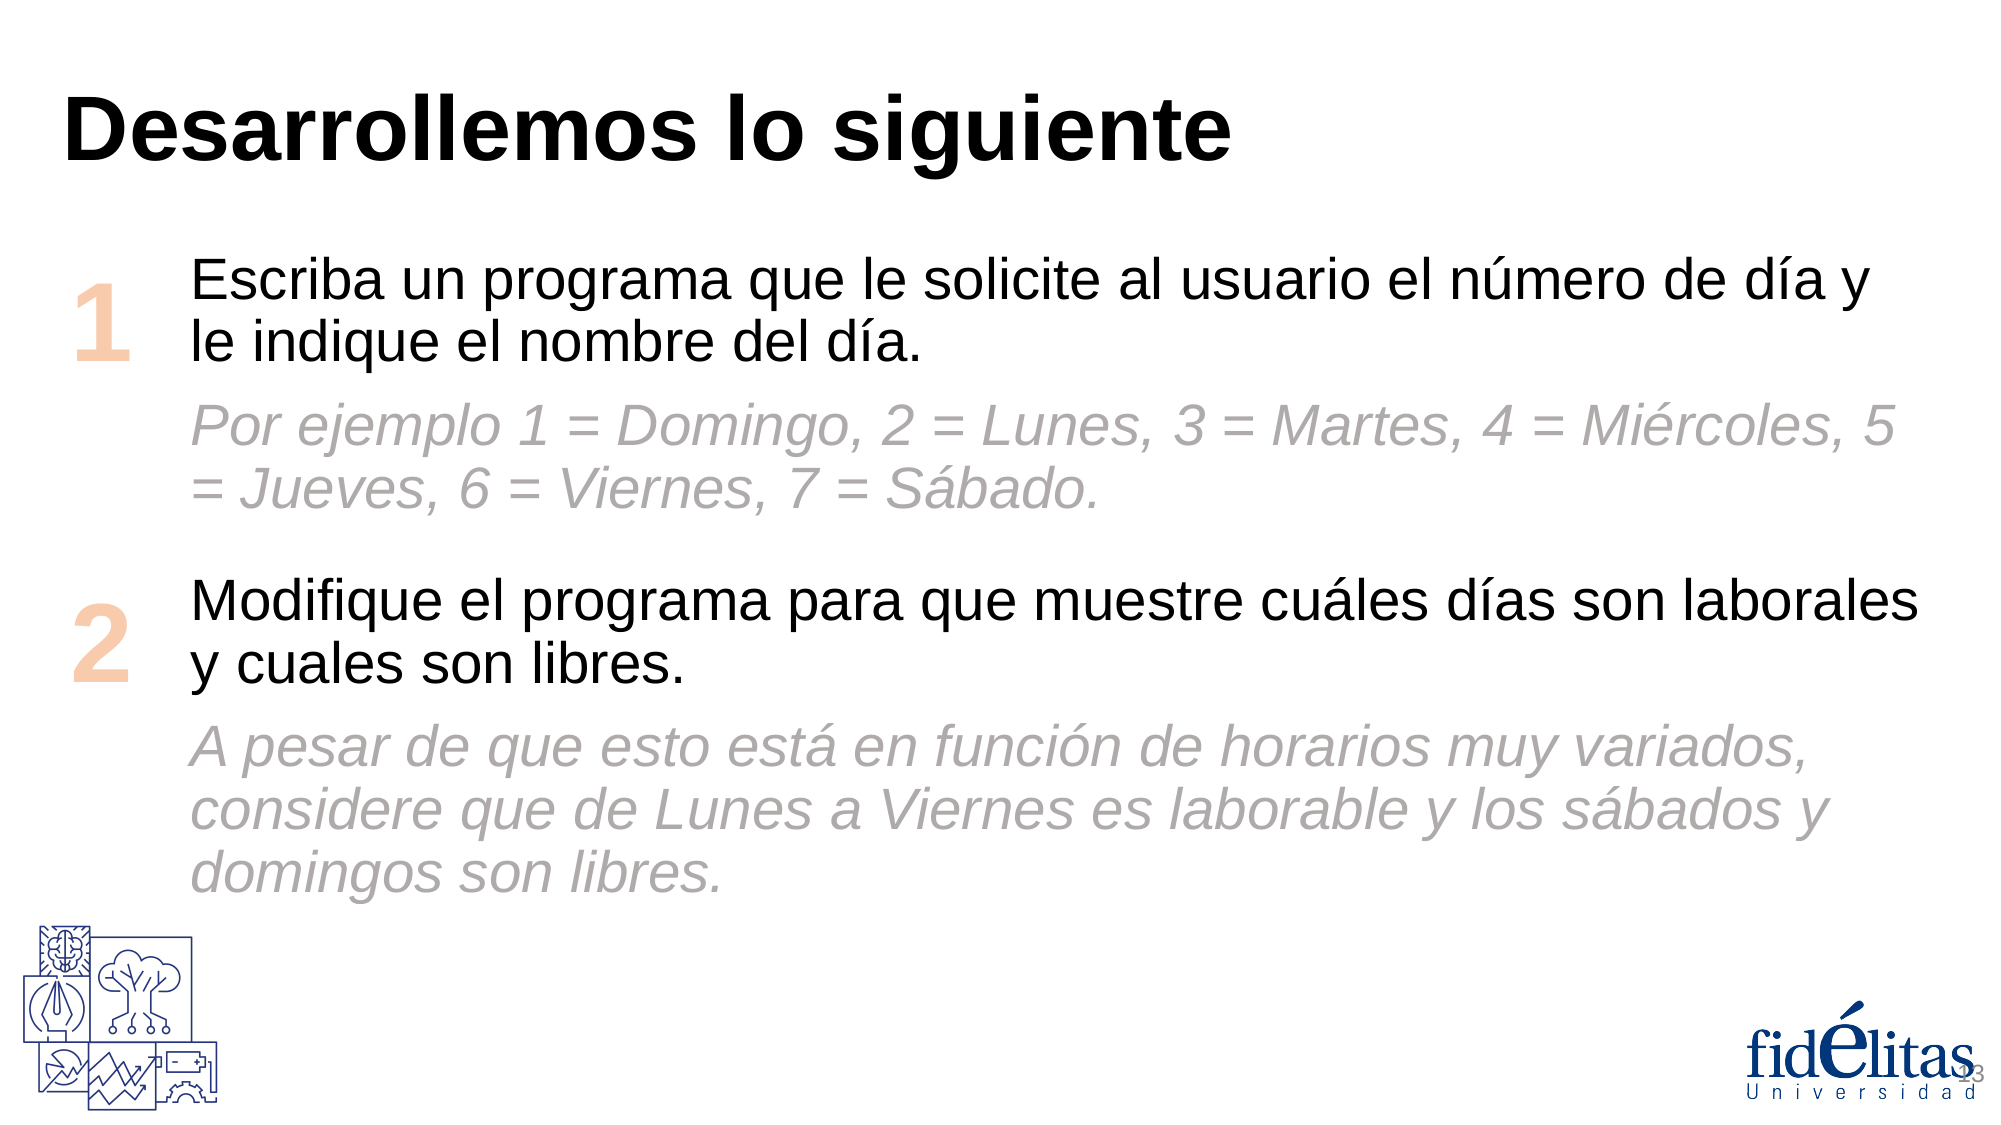

Desarrollemos lo siguiente
1
Escriba un programa que le solicite al usuario el número de día y le indique el nombre del día.
Por ejemplo 1 = Domingo, 2 = Lunes, 3 = Martes, 4 = Miércoles, 5 = Jueves, 6 = Viernes, 7 = Sábado.
2
Modifique el programa para que muestre cuáles días son laborales y cuales son libres.
A pesar de que esto está en función de horarios muy variados, considere que de Lunes a Viernes es laborable y los sábados y domingos son libres.
13